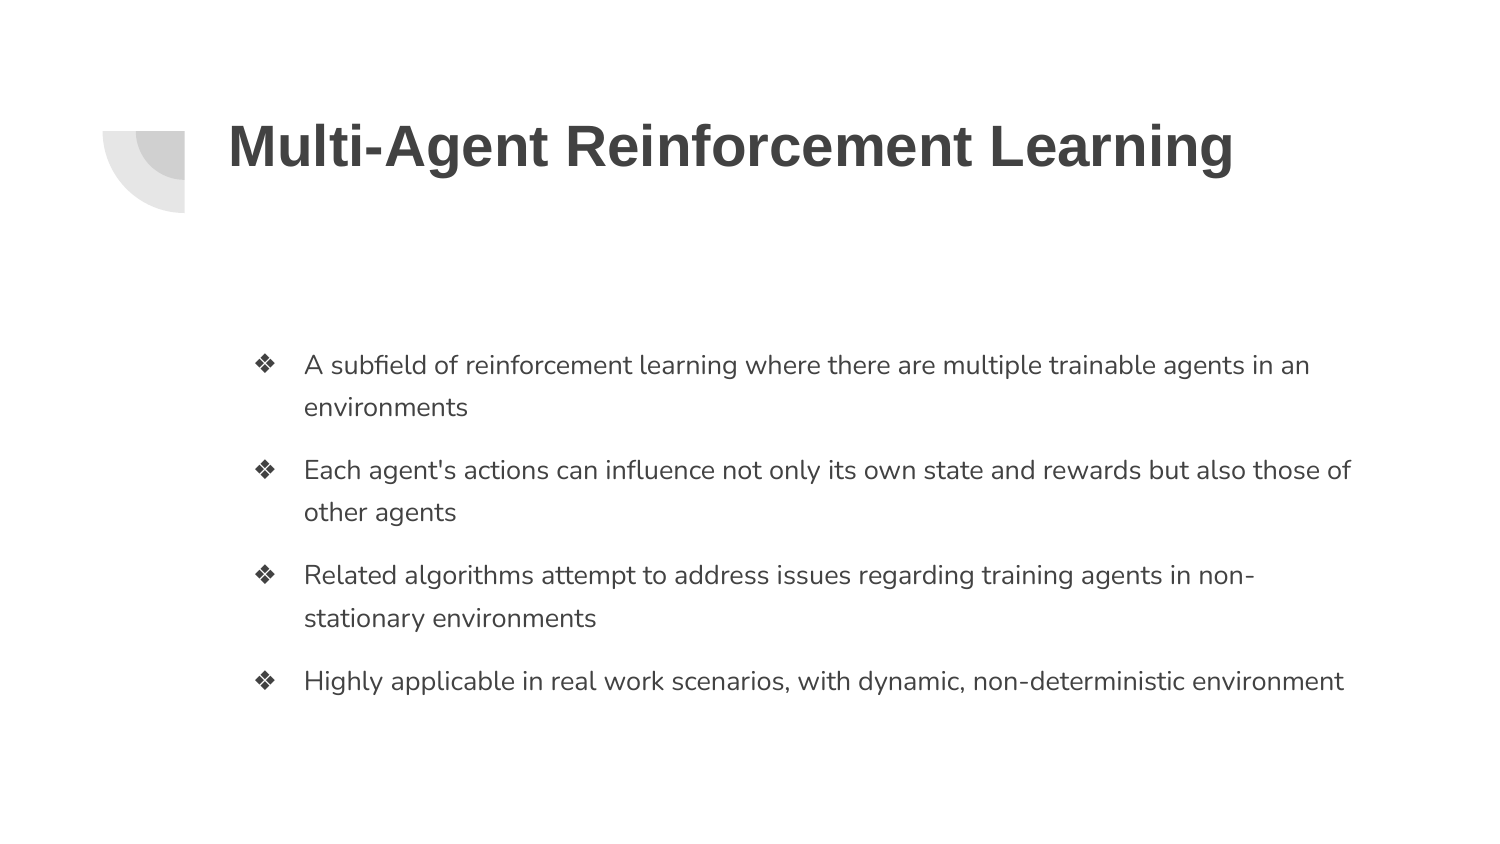

# Multi-Agent Reinforcement Learning
A subfield of reinforcement learning where there are multiple trainable agents in an environments
Each agent's actions can influence not only its own state and rewards but also those of other agents
Related algorithms attempt to address issues regarding training agents in non-stationary environments
Highly applicable in real work scenarios, with dynamic, non-deterministic environment